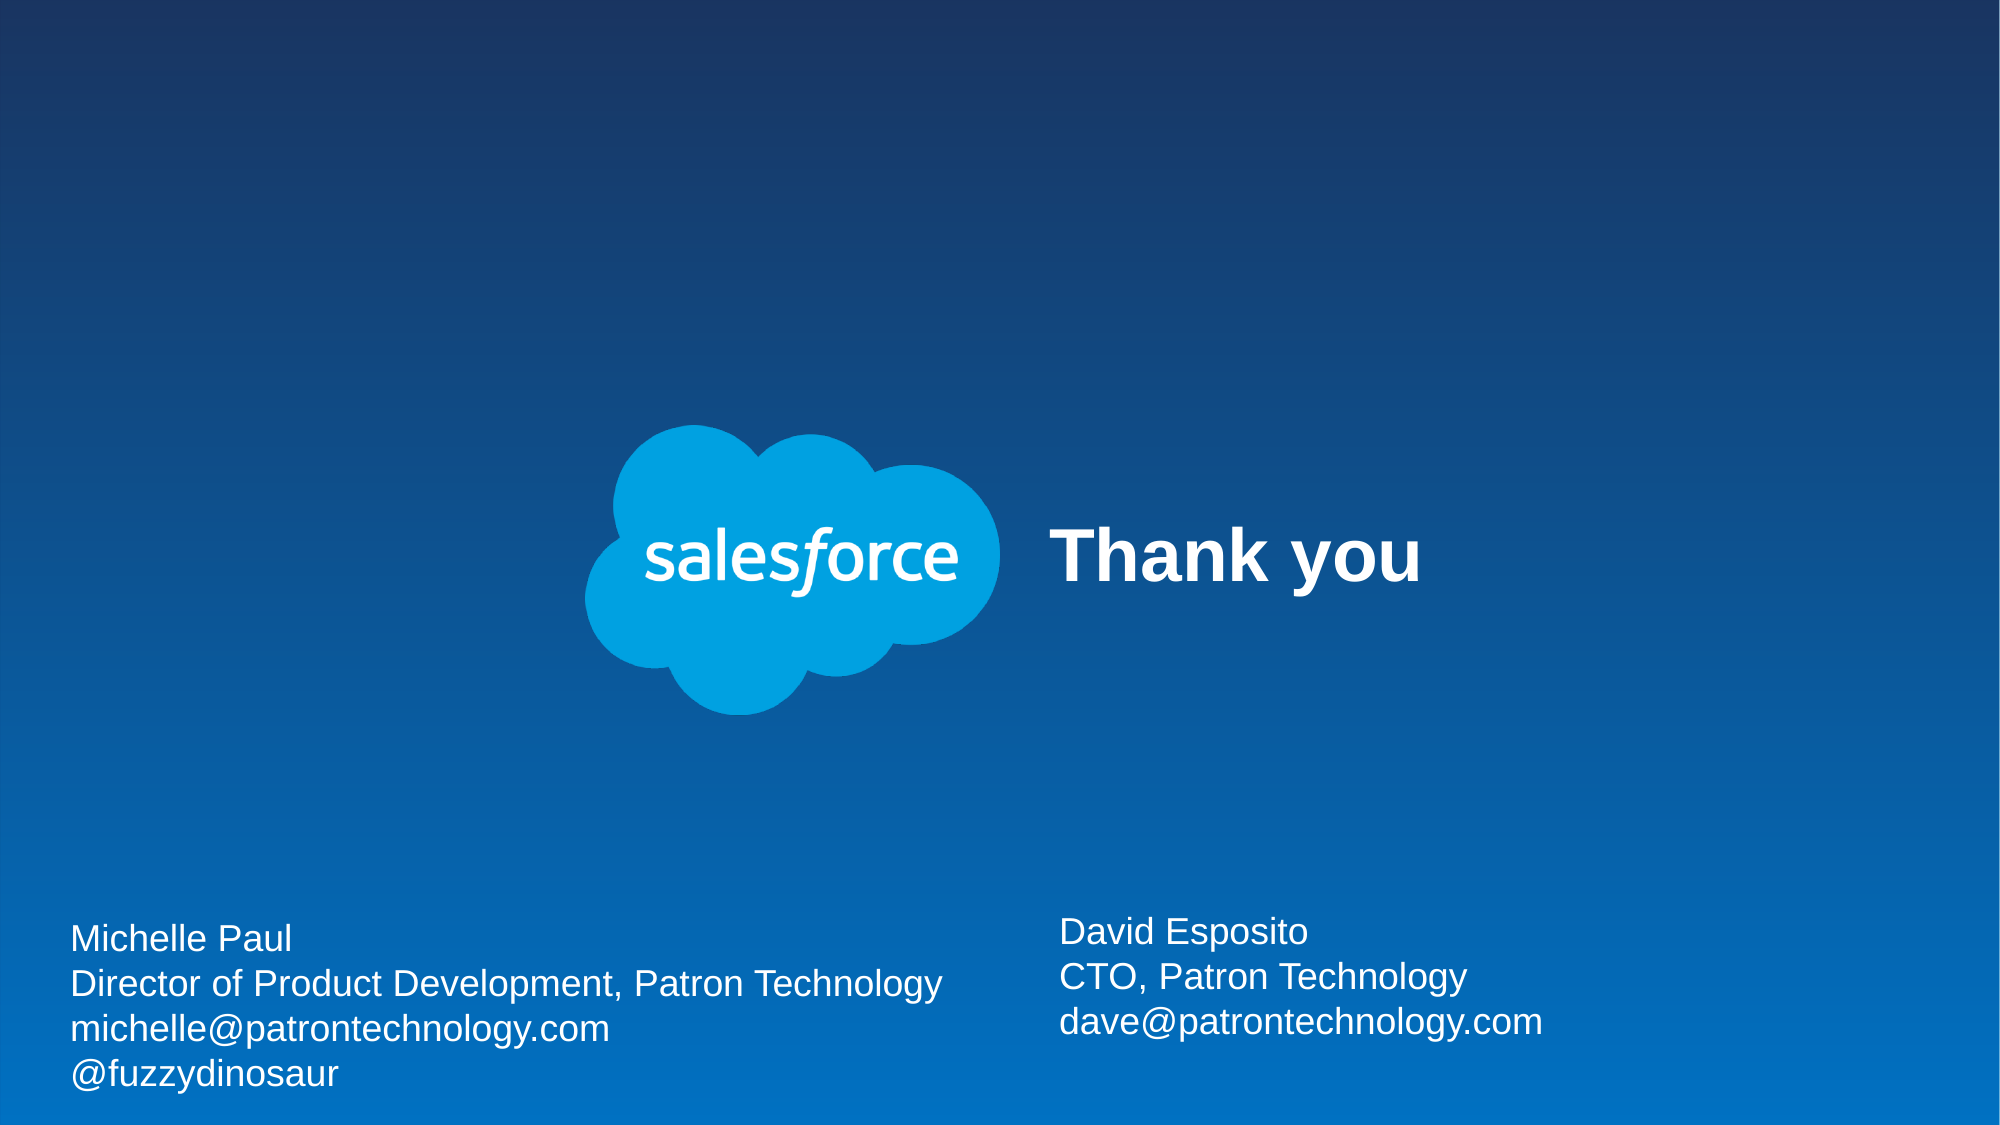

Michelle Paul
Director of Product Development, Patron Technology
michelle@patrontechnology.com
@fuzzydinosaur

David Esposito
CTO, Patron Technology
dave@patrontechnology.com